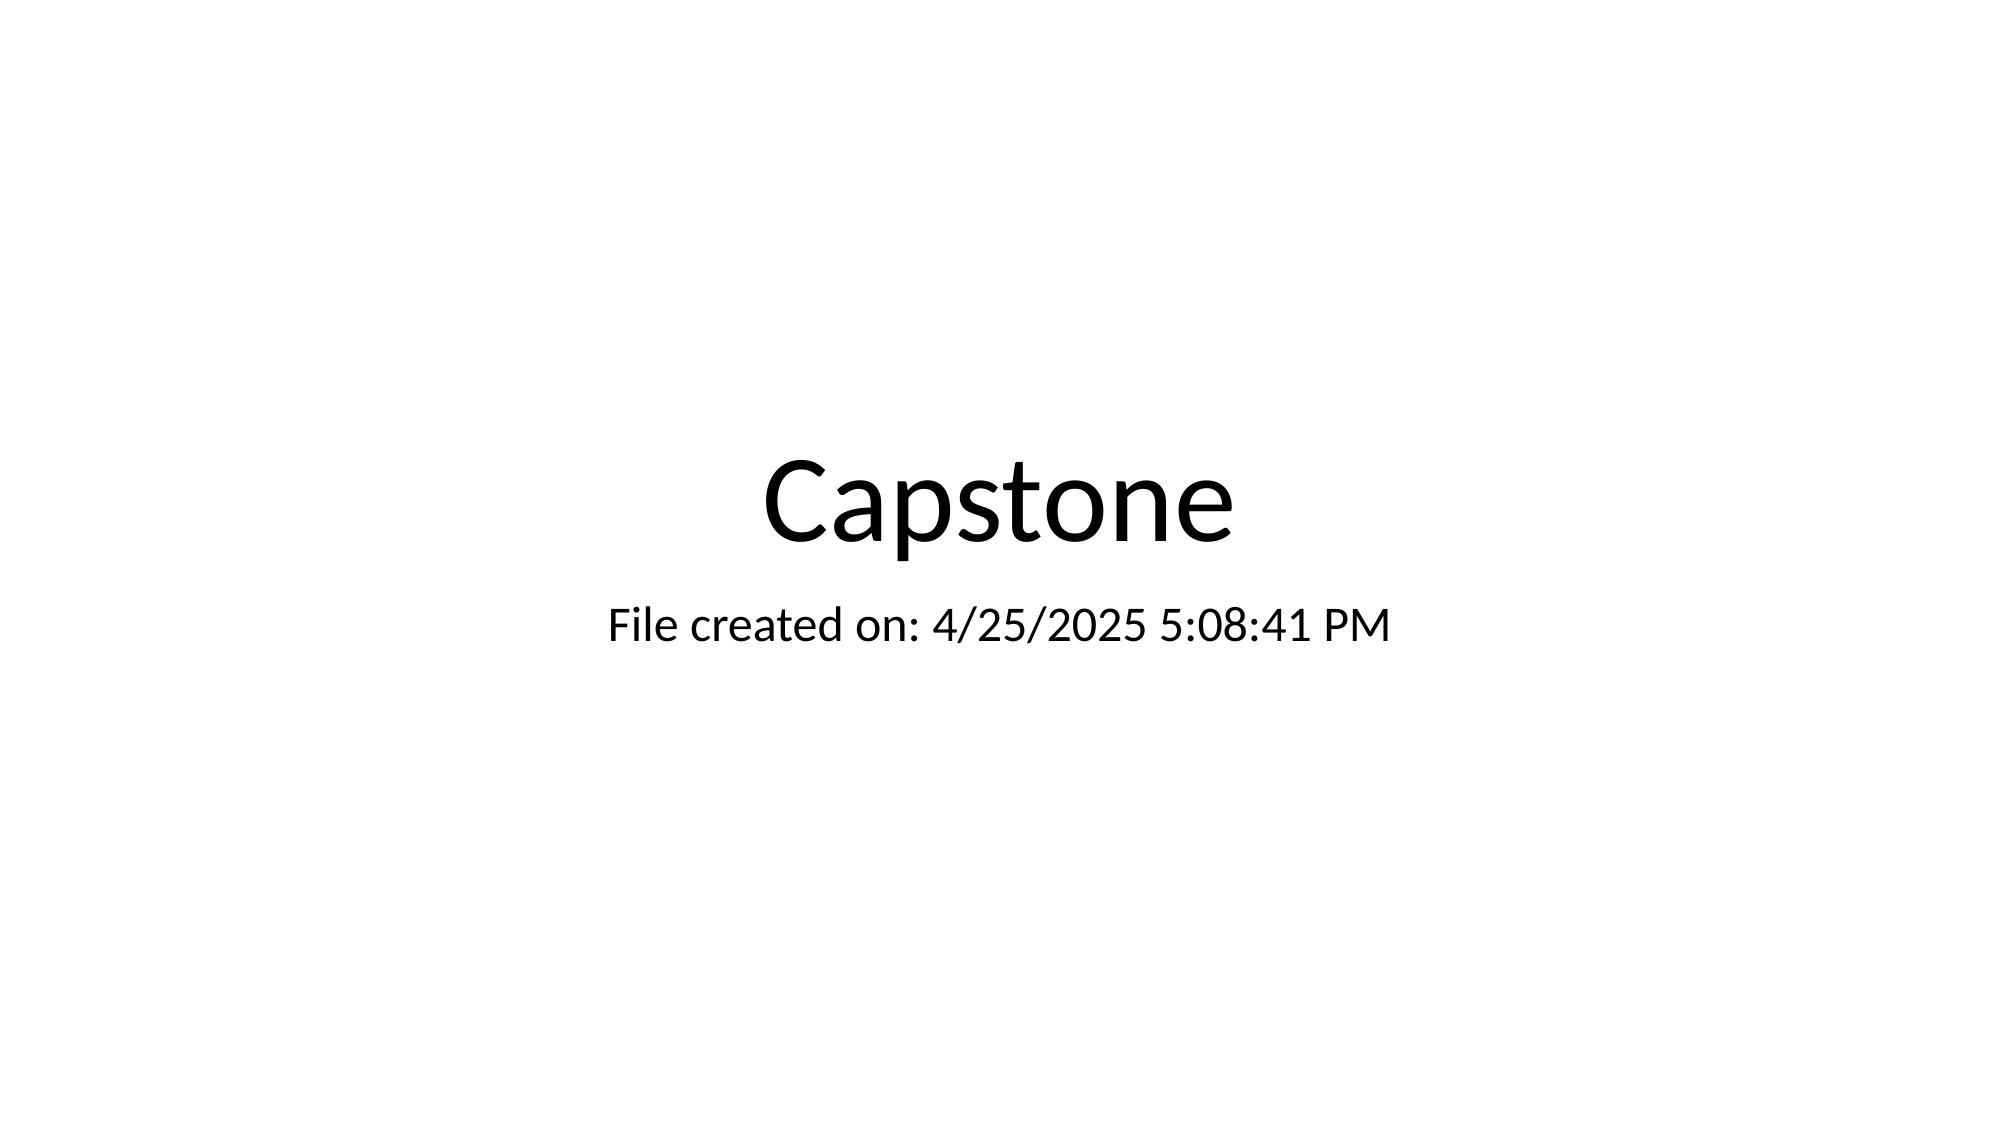

# Capstone
File created on: 4/25/2025 5:08:41 PM